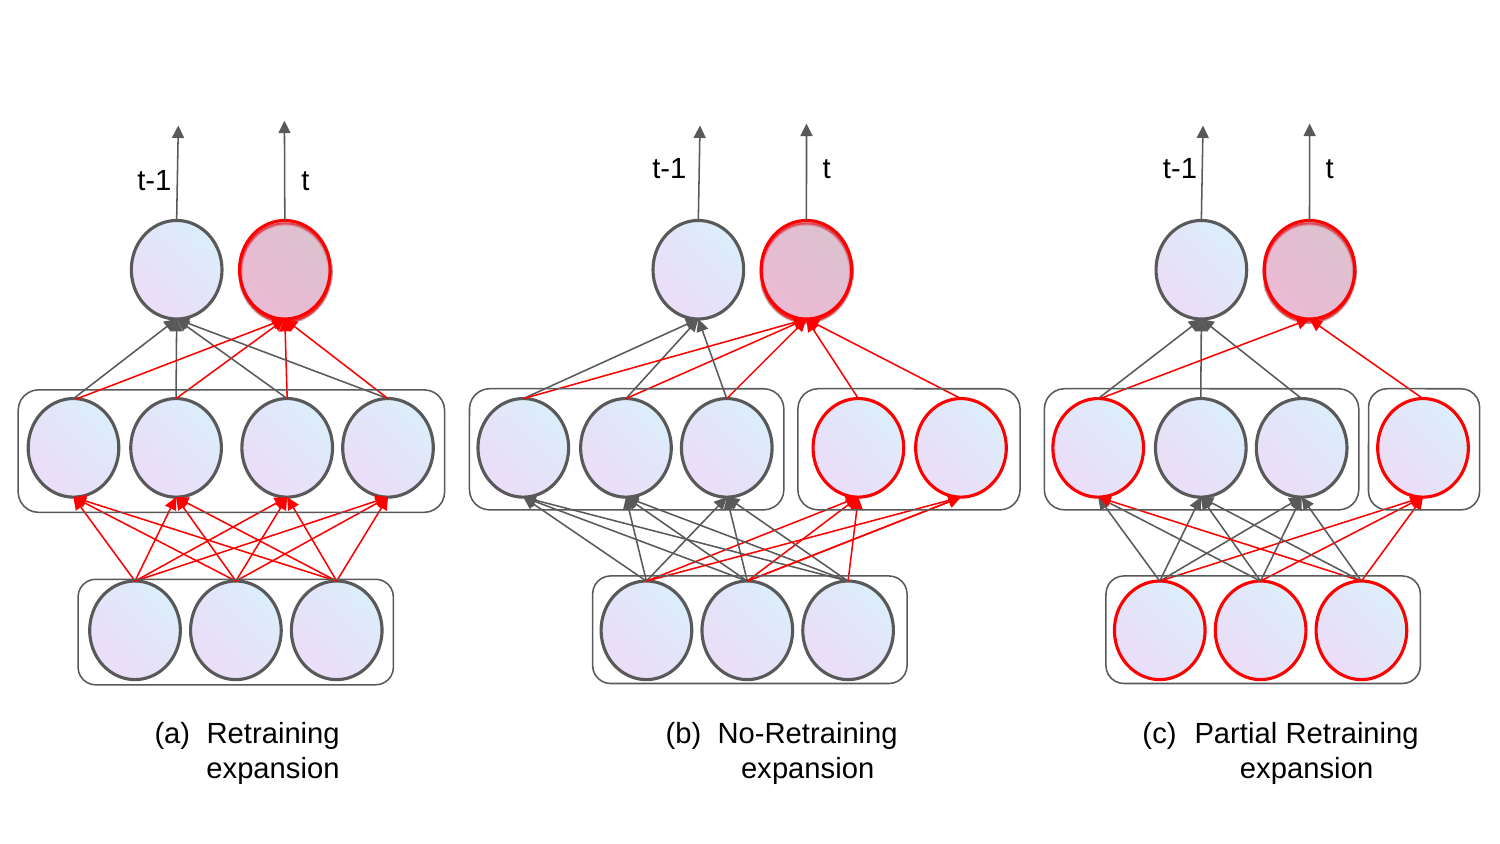

t-1
t

Retraining expansion
t-1
t

No-Retraining expansion
t-1
t

Partial Retraining expansion